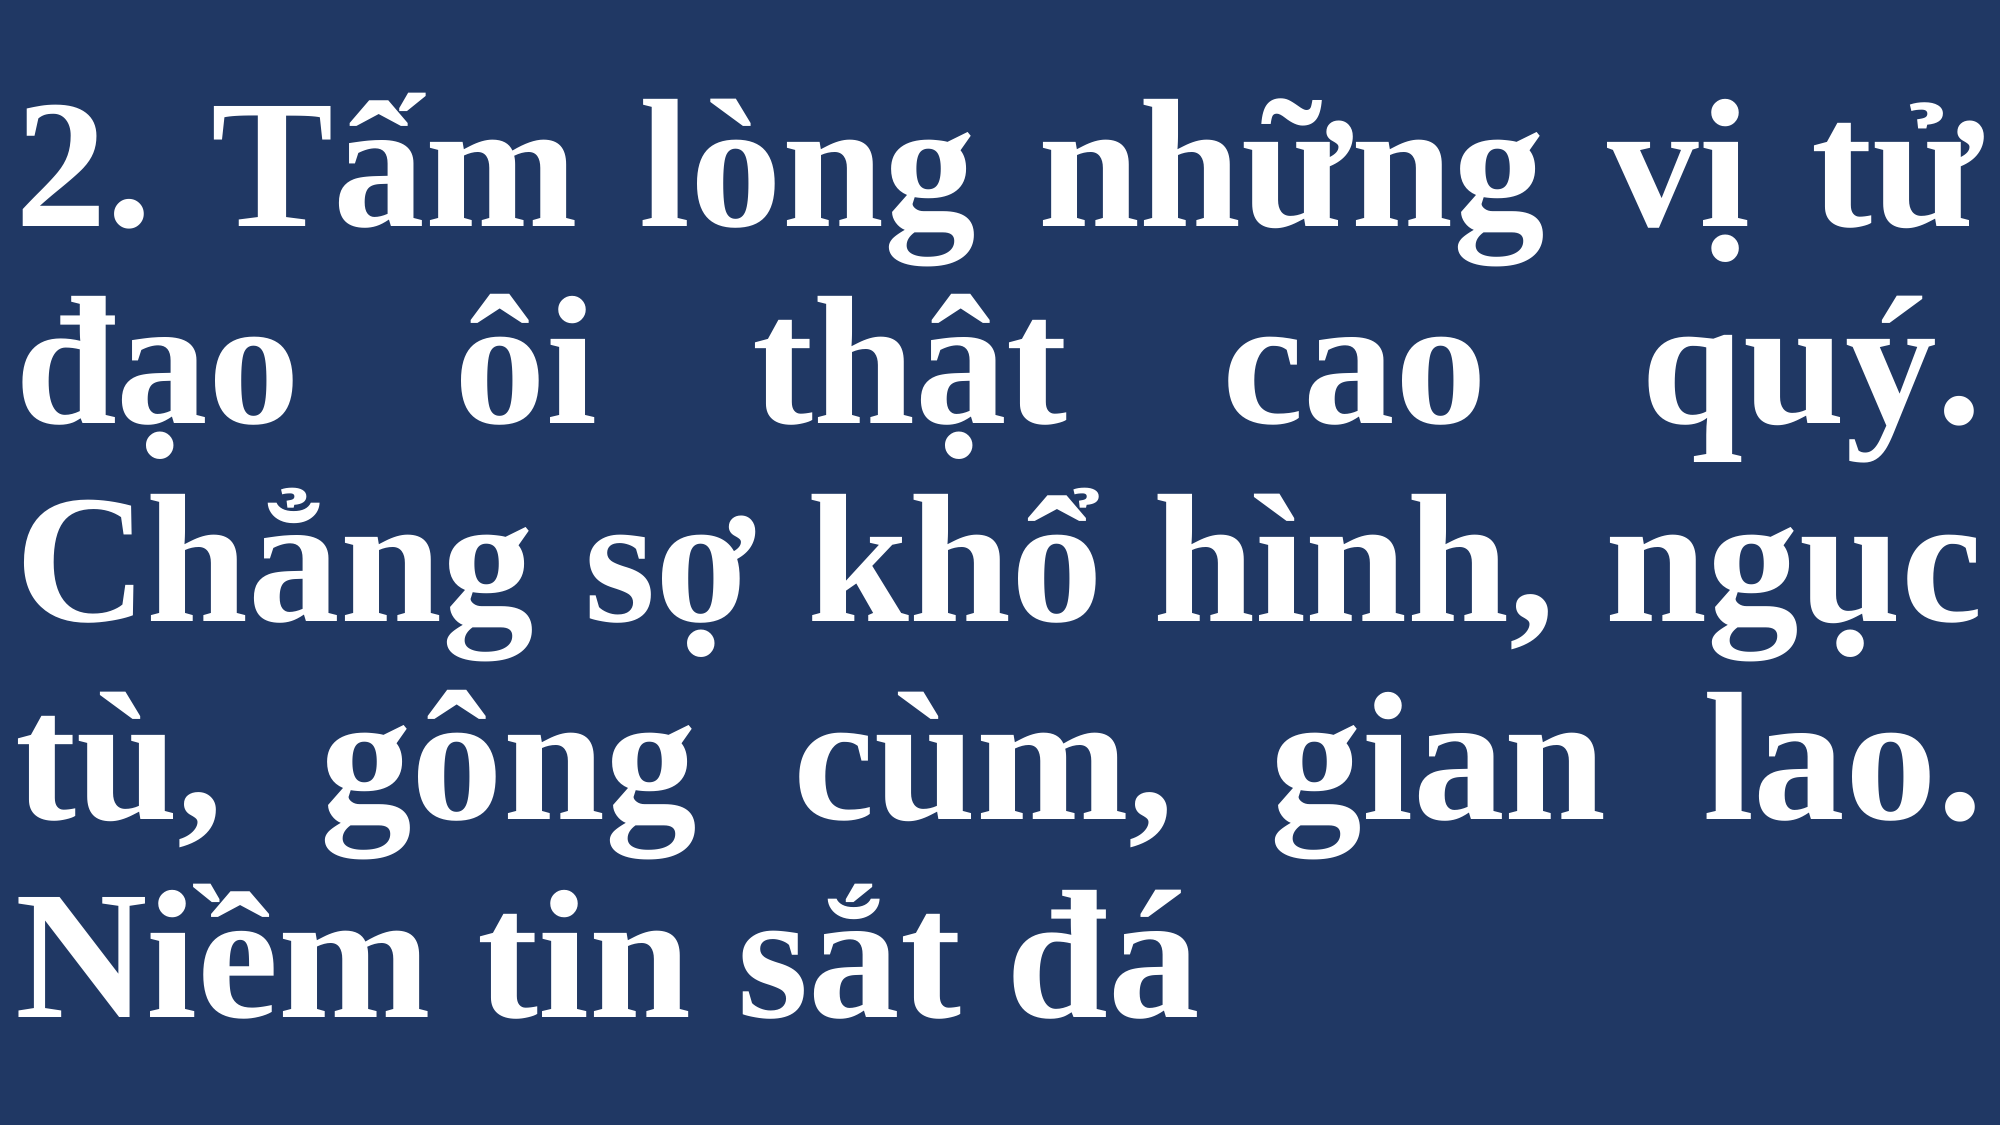

# 2. Tấm lòng những vị tử đạo ôi thật cao quý. Chẳng sợ khổ hình, ngục tù, gông cùm, gian lao. Niềm tin sắt đá